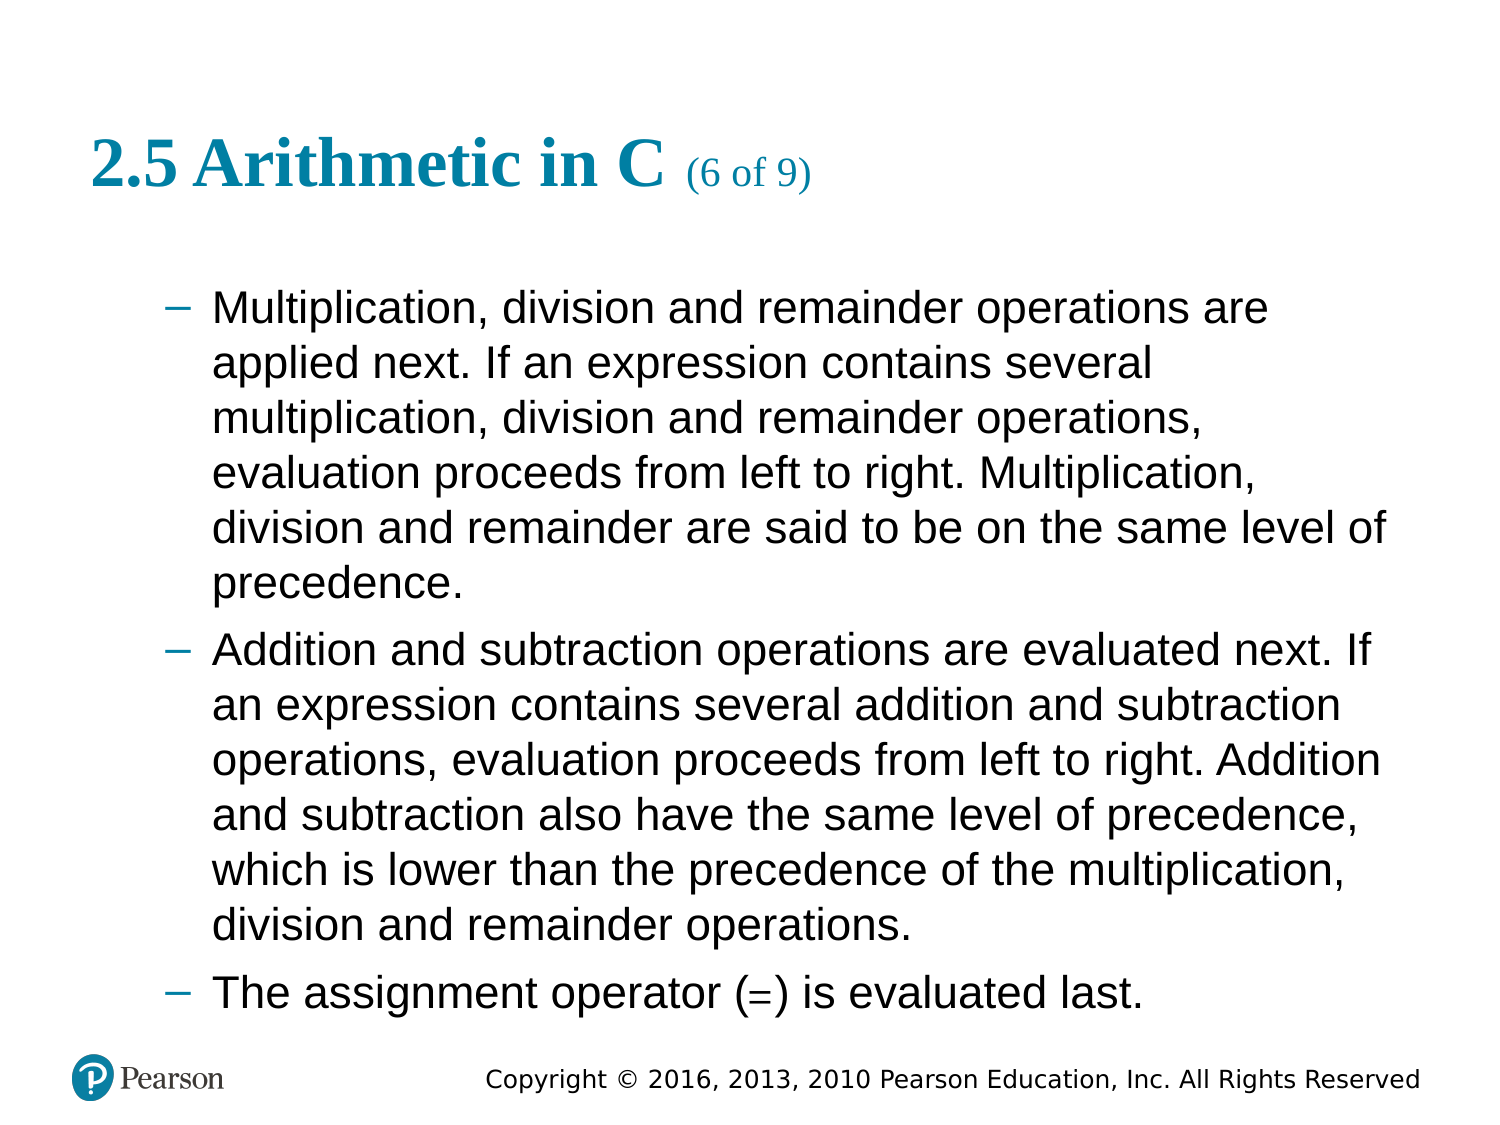

# 2.5 Arithmetic in C (6 of 9)
Multiplication, division and remainder operations are applied next. If an expression contains several multiplication, division and remainder operations, evaluation proceeds from left to right. Multiplication, division and remainder are said to be on the same level of precedence.
Addition and subtraction operations are evaluated next. If an expression contains several addition and subtraction operations, evaluation proceeds from left to right. Addition and subtraction also have the same level of precedence, which is lower than the precedence of the multiplication, division and remainder operations.
The assignment operator (=) is evaluated last.